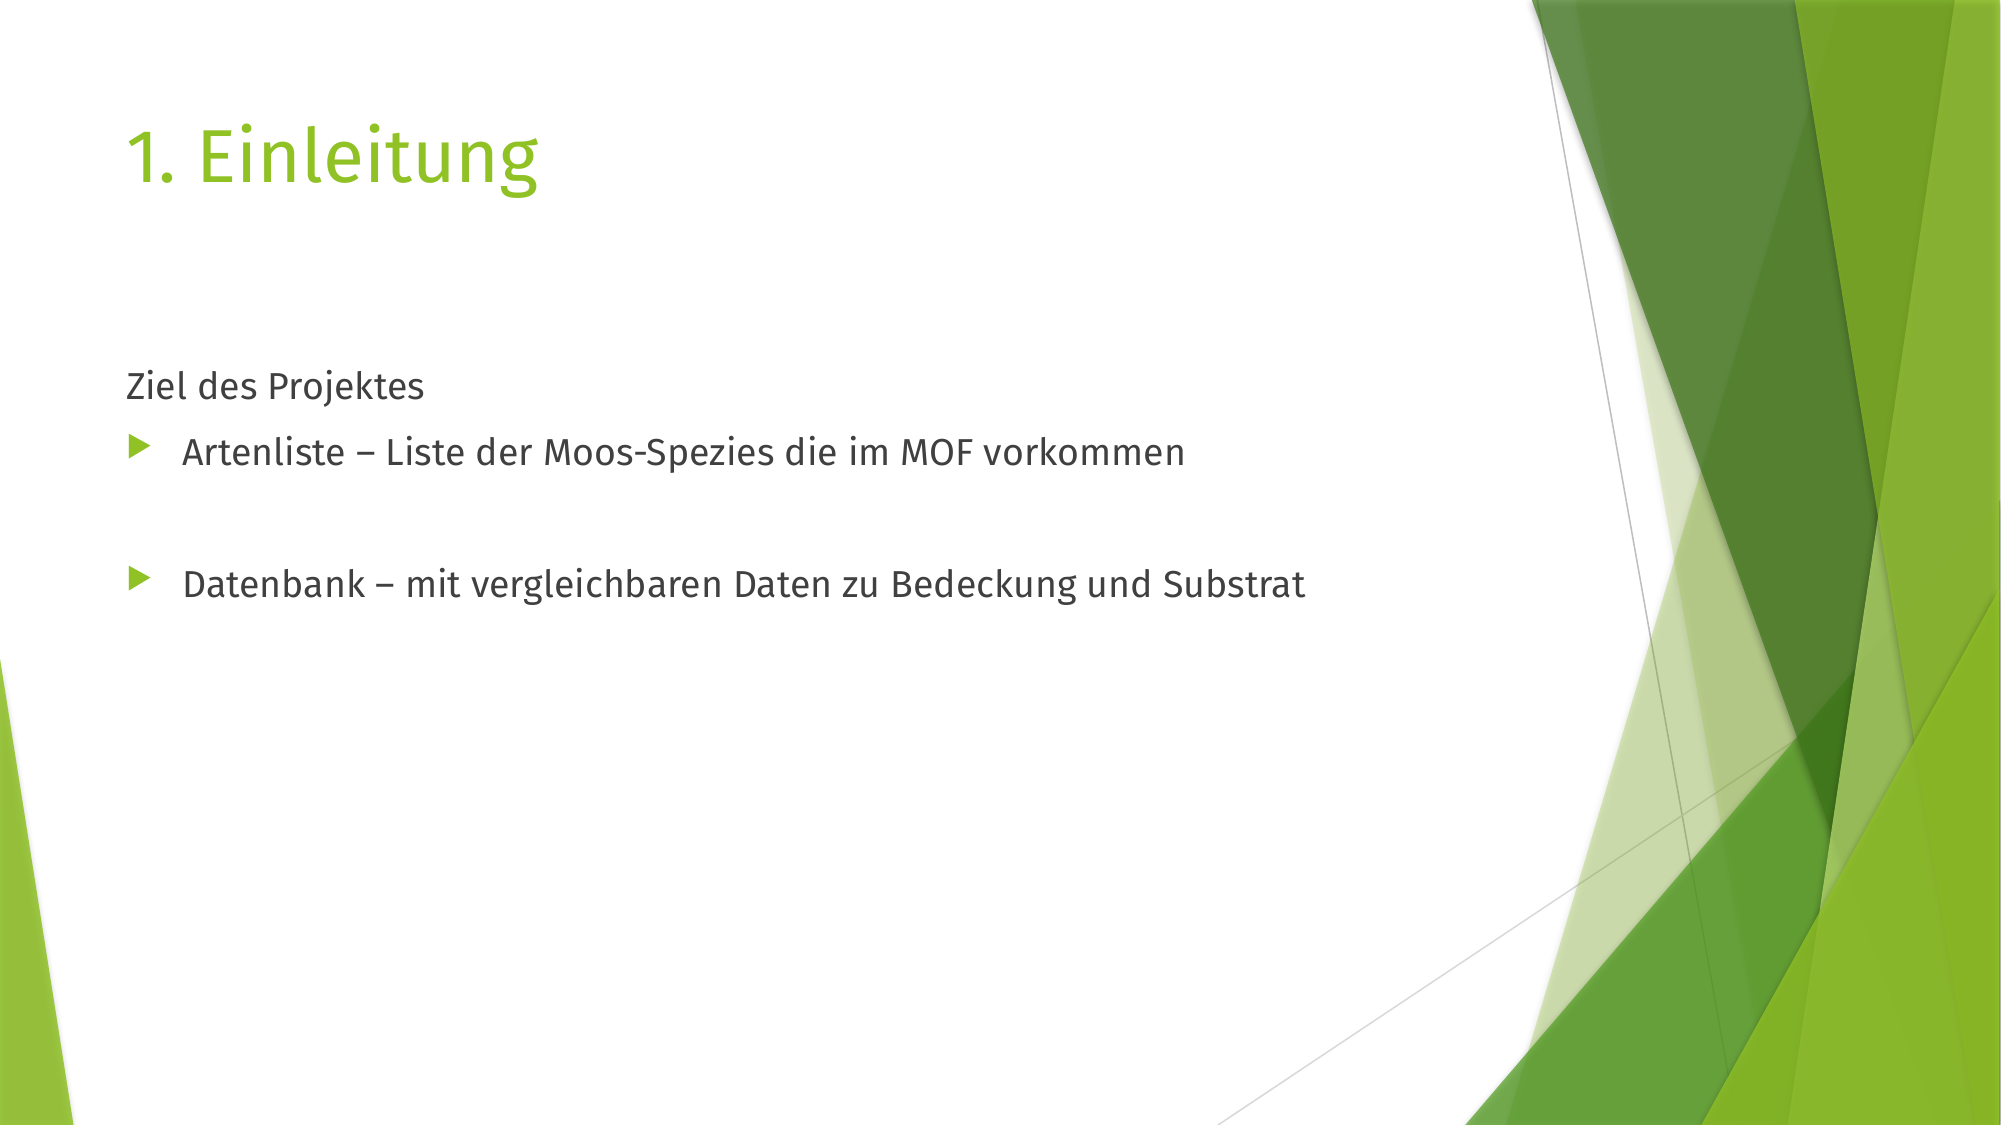

# 1. Einleitung
Ziel des Projektes
Artenliste – Liste der Moos-Spezies die im MOF vorkommen

Datenbank – mit vergleichbaren Daten zu Bedeckung und Substrat